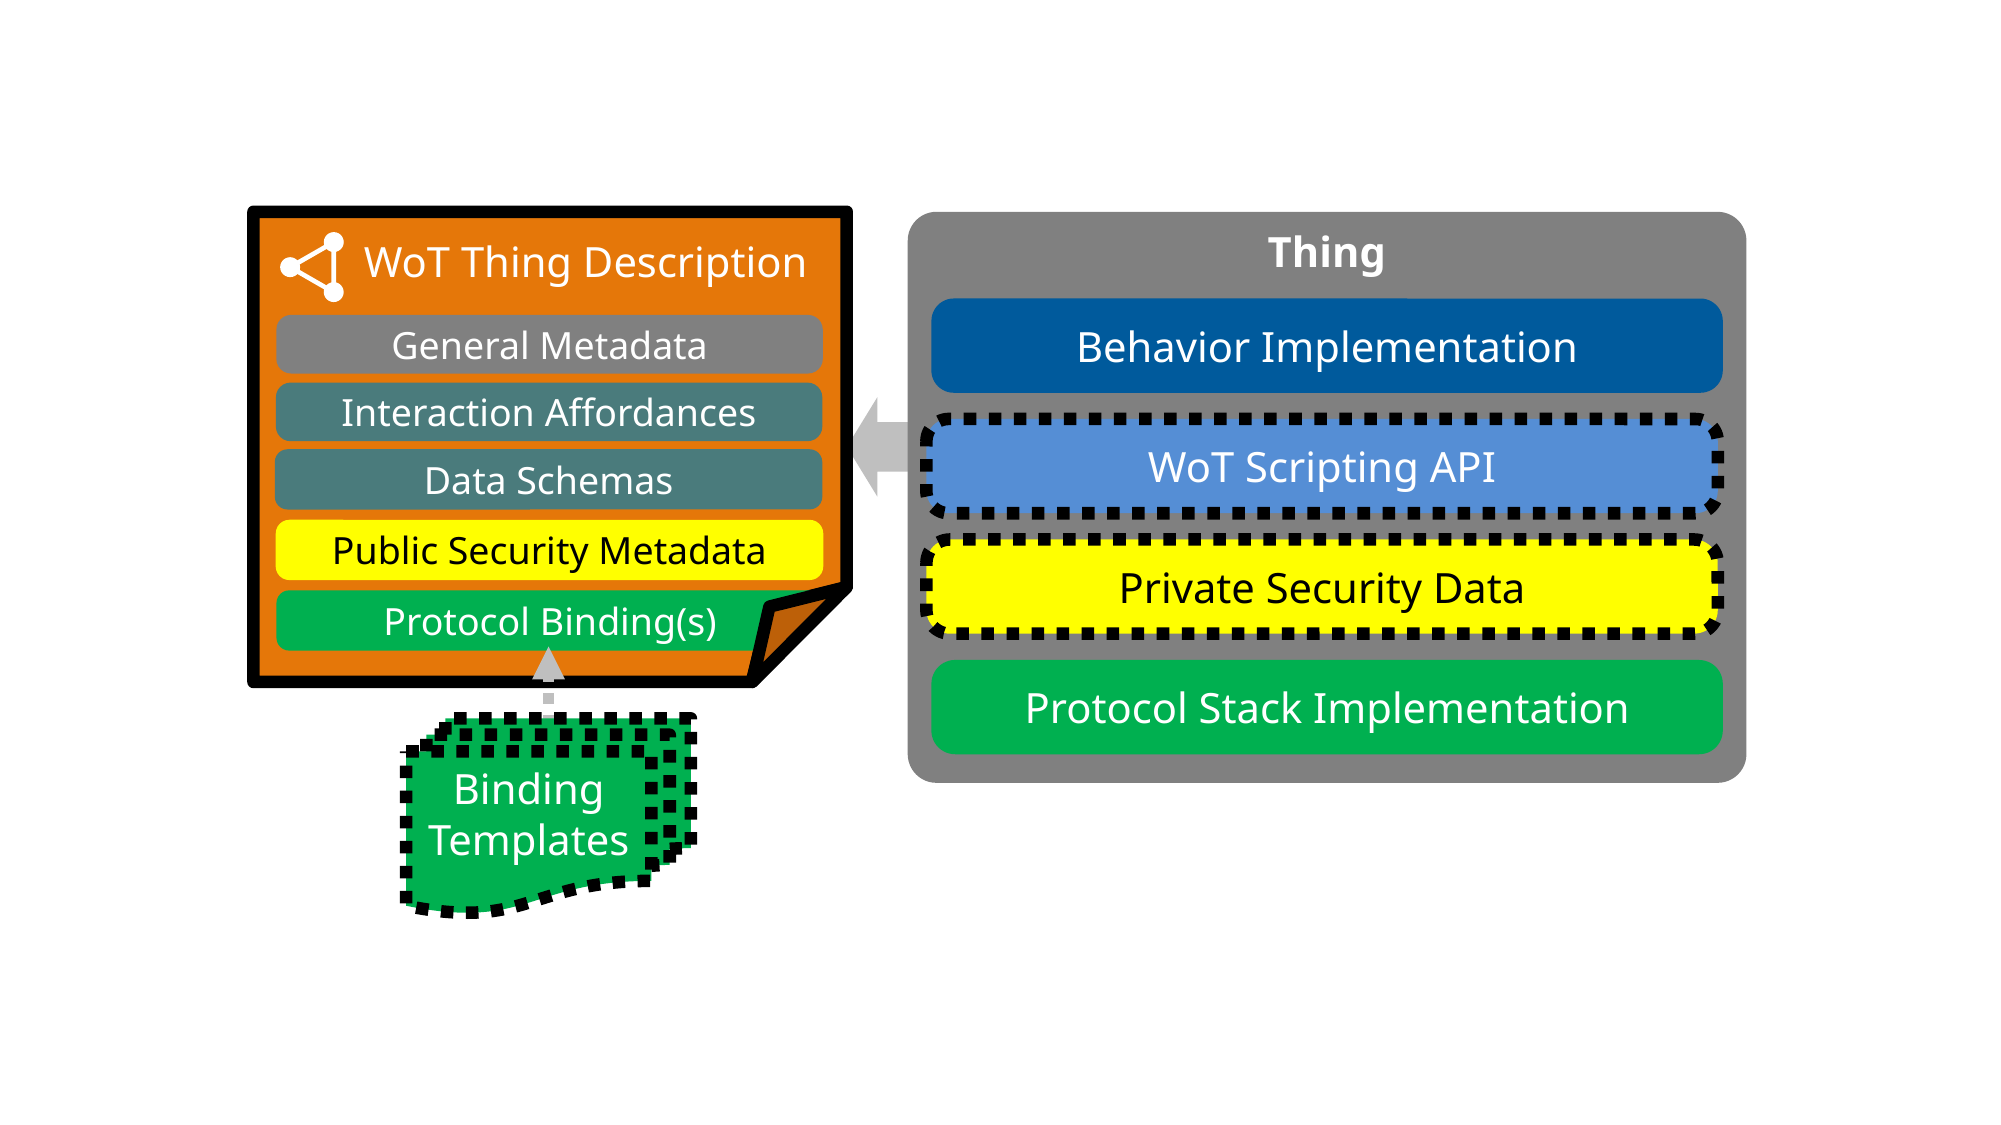

WoT Thing Description
Thing

Behavior Implementation
General Metadata
Interaction Affordances

WoT Scripting API
Data Schemas
Public Security Metadata
Private Security Data

Protocol Binding(s)
Protocol Stack Implementation
Binding
Templates